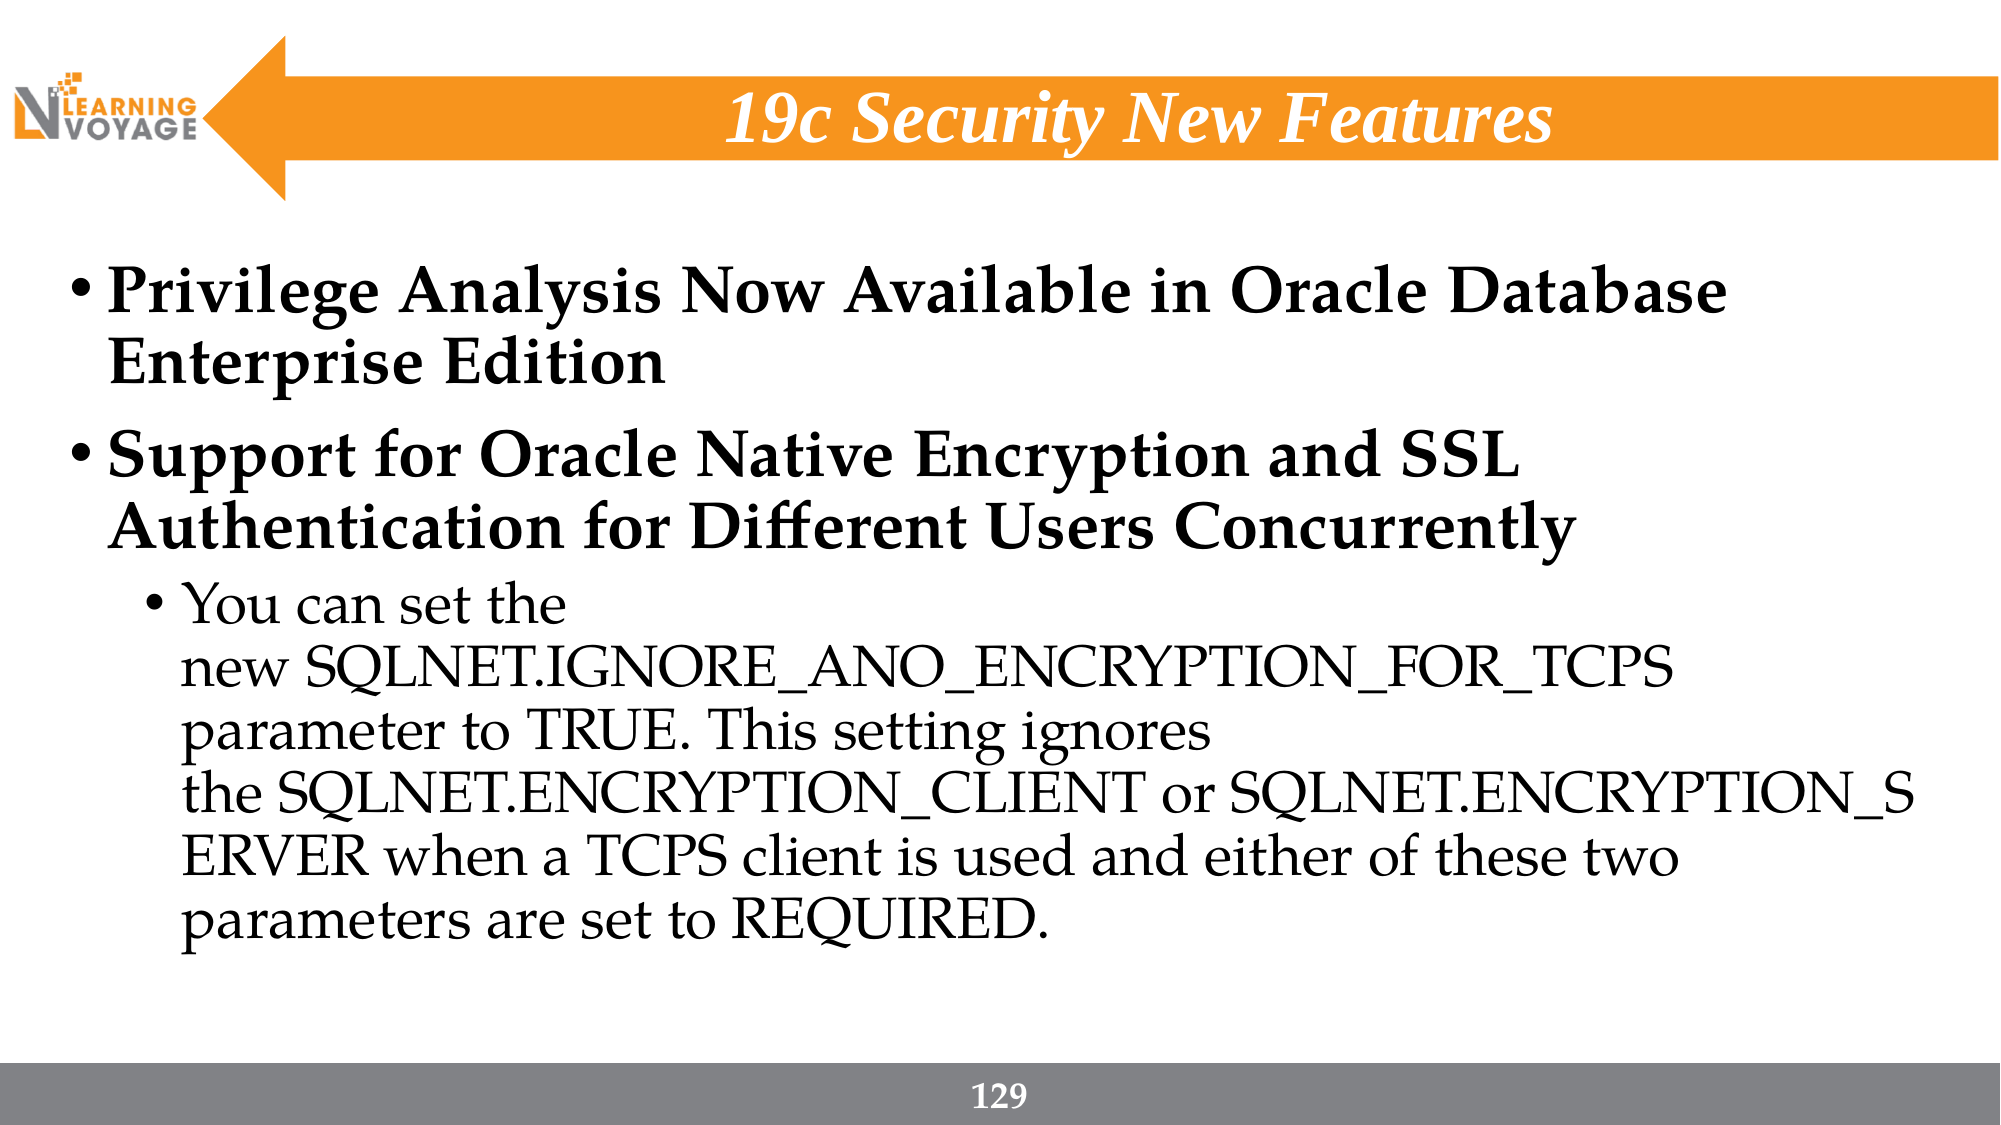

# 19c Security New Features
Privilege Analysis Now Available in Oracle Database Enterprise Edition
Support for Oracle Native Encryption and SSL Authentication for Different Users Concurrently
You can set the new SQLNET.IGNORE_ANO_ENCRYPTION_FOR_TCPS parameter to TRUE. This setting ignores the SQLNET.ENCRYPTION_CLIENT or SQLNET.ENCRYPTION_SERVER when a TCPS client is used and either of these two parameters are set to REQUIRED.
129